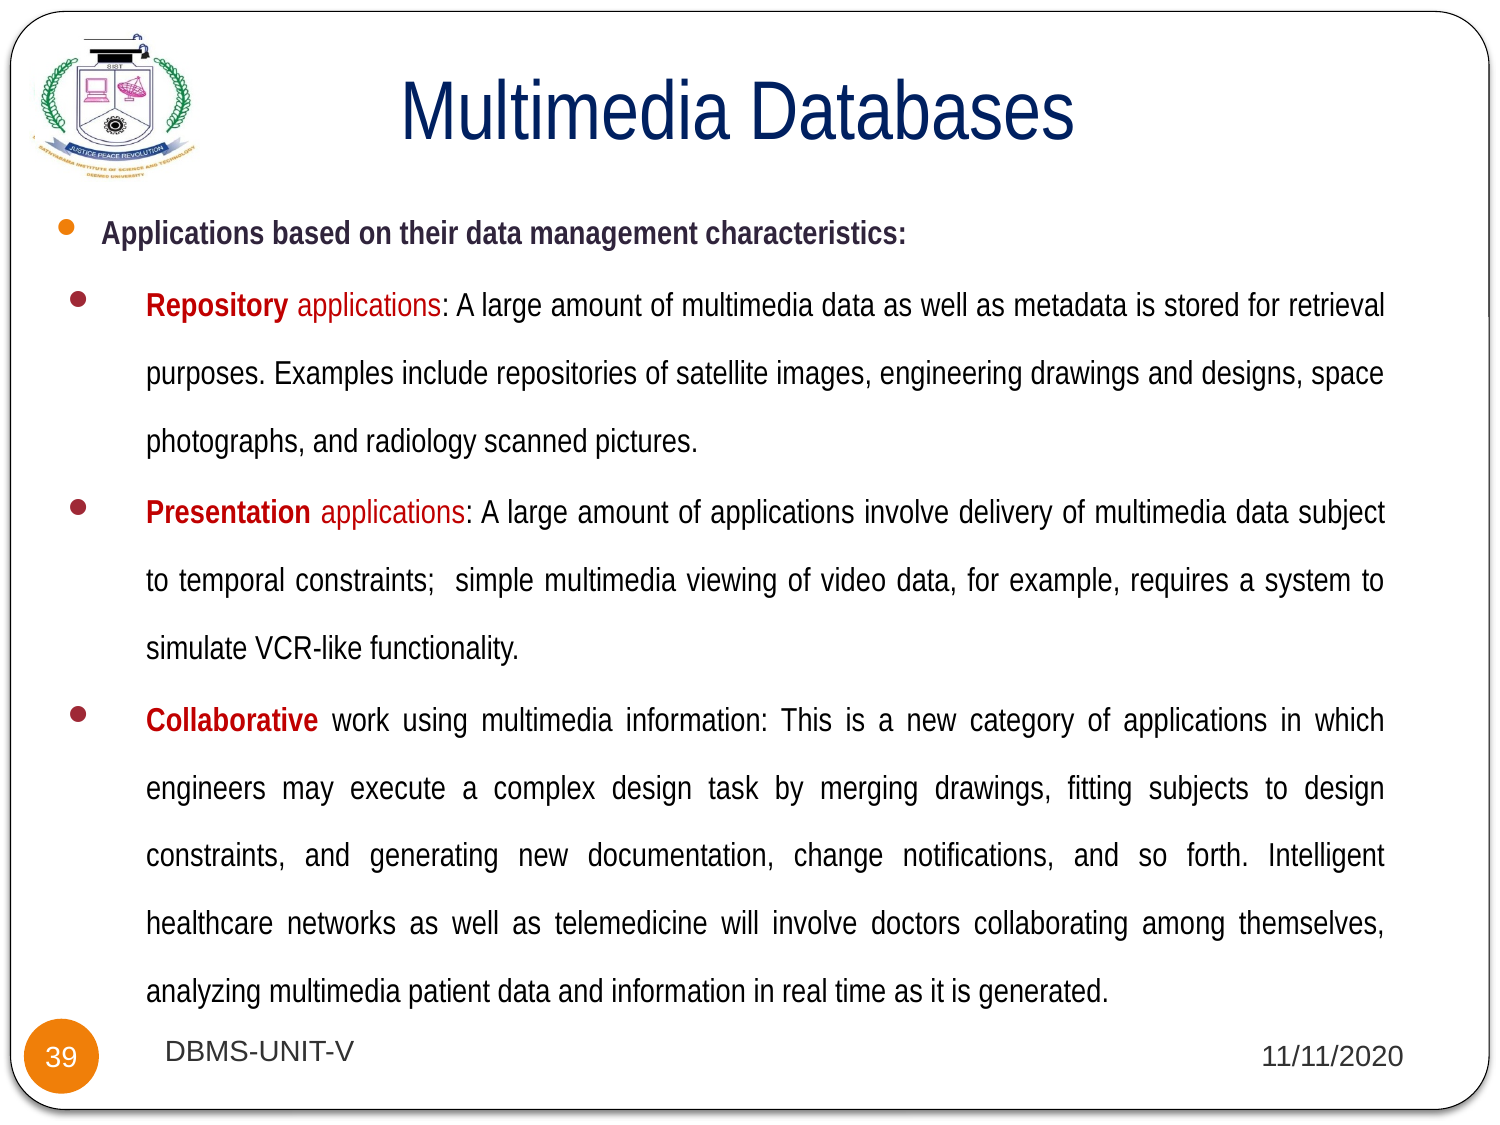

# Multimedia Databases
Applications based on their data management characteristics:
Repository applications: A large amount of multimedia data as well as metadata is stored for retrieval purposes. Examples include repositories of satellite images, engineering drawings and designs, space photographs, and radiology scanned pictures.
Presentation applications: A large amount of applications involve delivery of multimedia data subject to temporal constraints;  simple multimedia viewing of video data, for example, requires a system to simulate VCR-like functionality.
Collaborative work using multimedia information: This is a new category of applications in which engineers may execute a complex design task by merging drawings, fitting subjects to design constraints, and generating new documentation, change notifications, and so forth. Intelligent healthcare networks as well as telemedicine will involve doctors collaborating among themselves, analyzing multimedia patient data and information in real time as it is generated.

DBMS-UNIT-V
11/11/2020
39